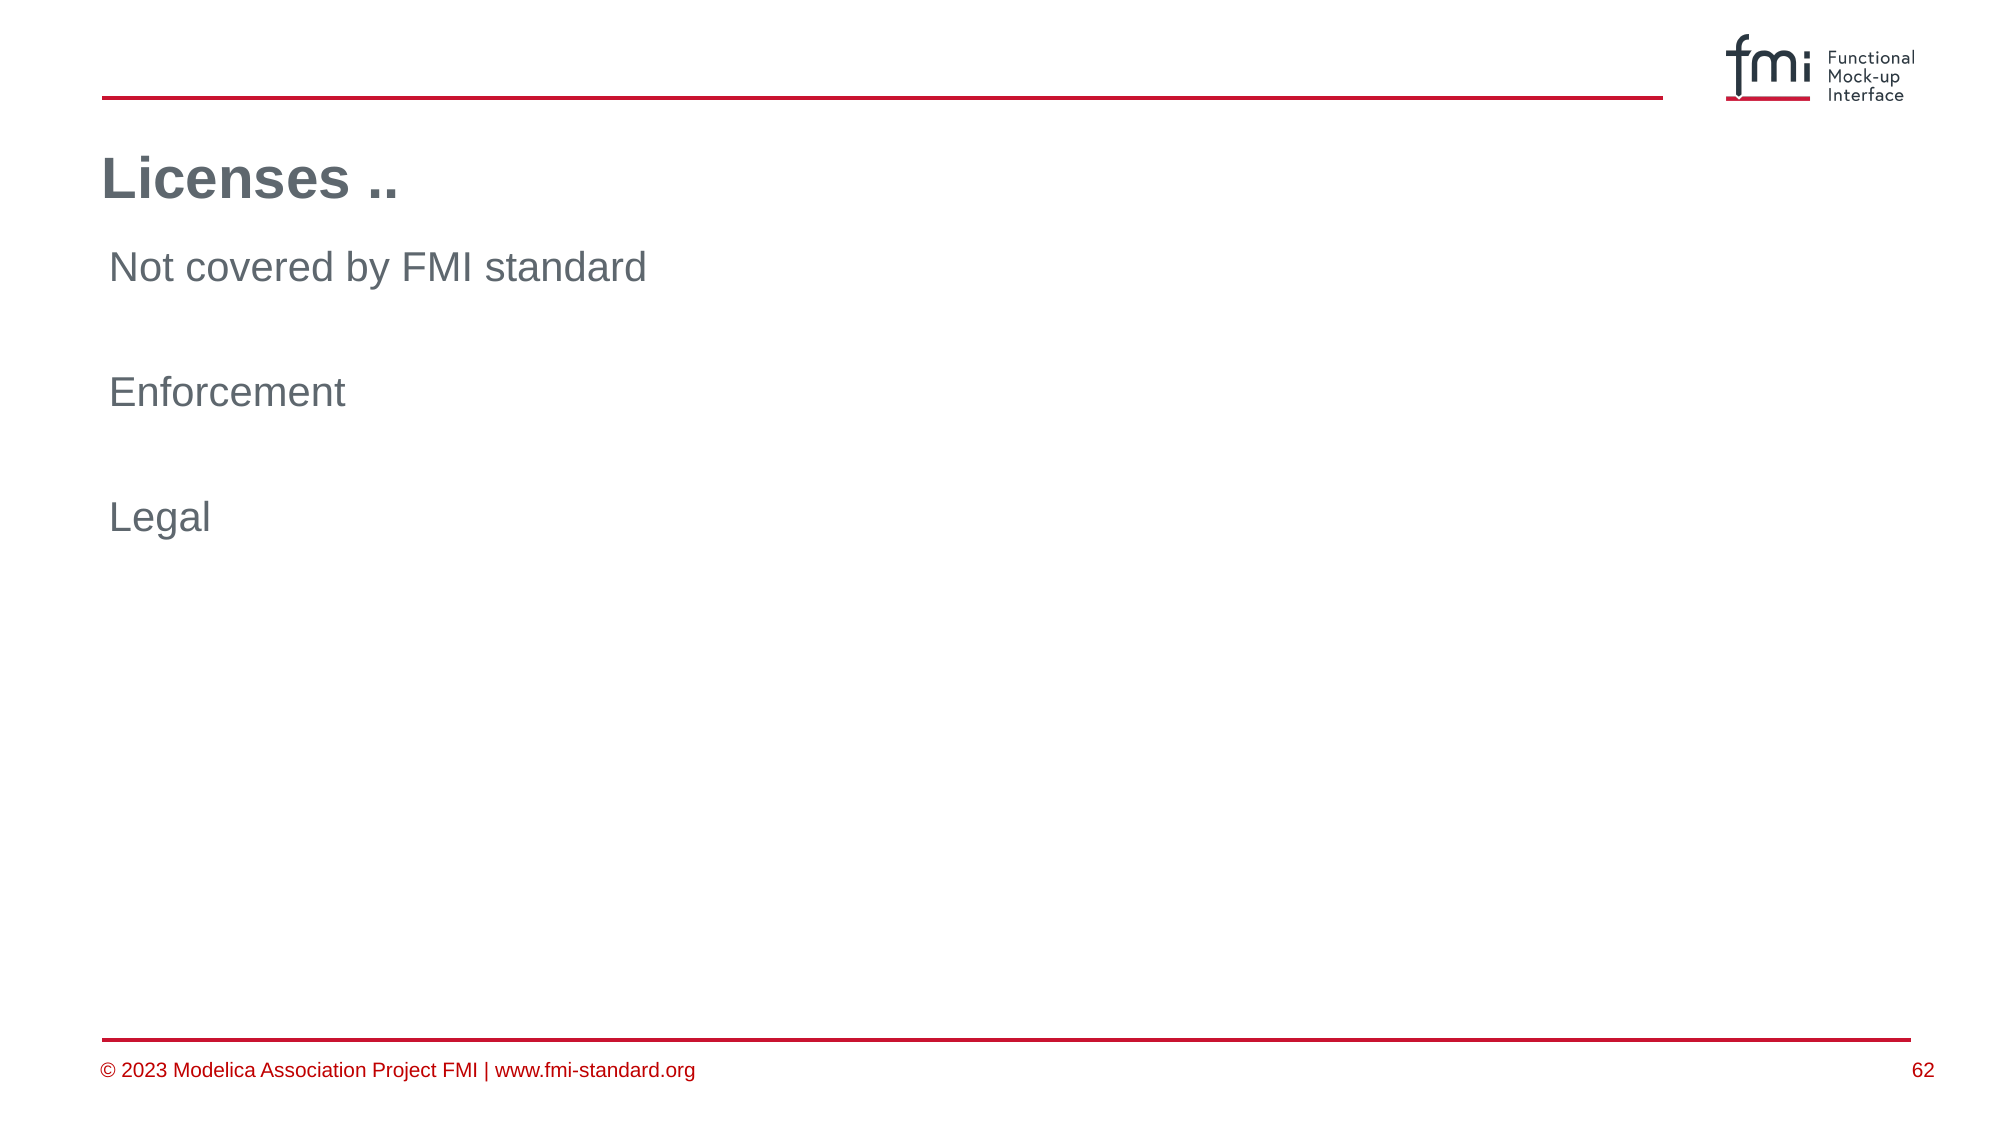

# Licenses ..
Not covered by FMI standard

Enforcement

Legal